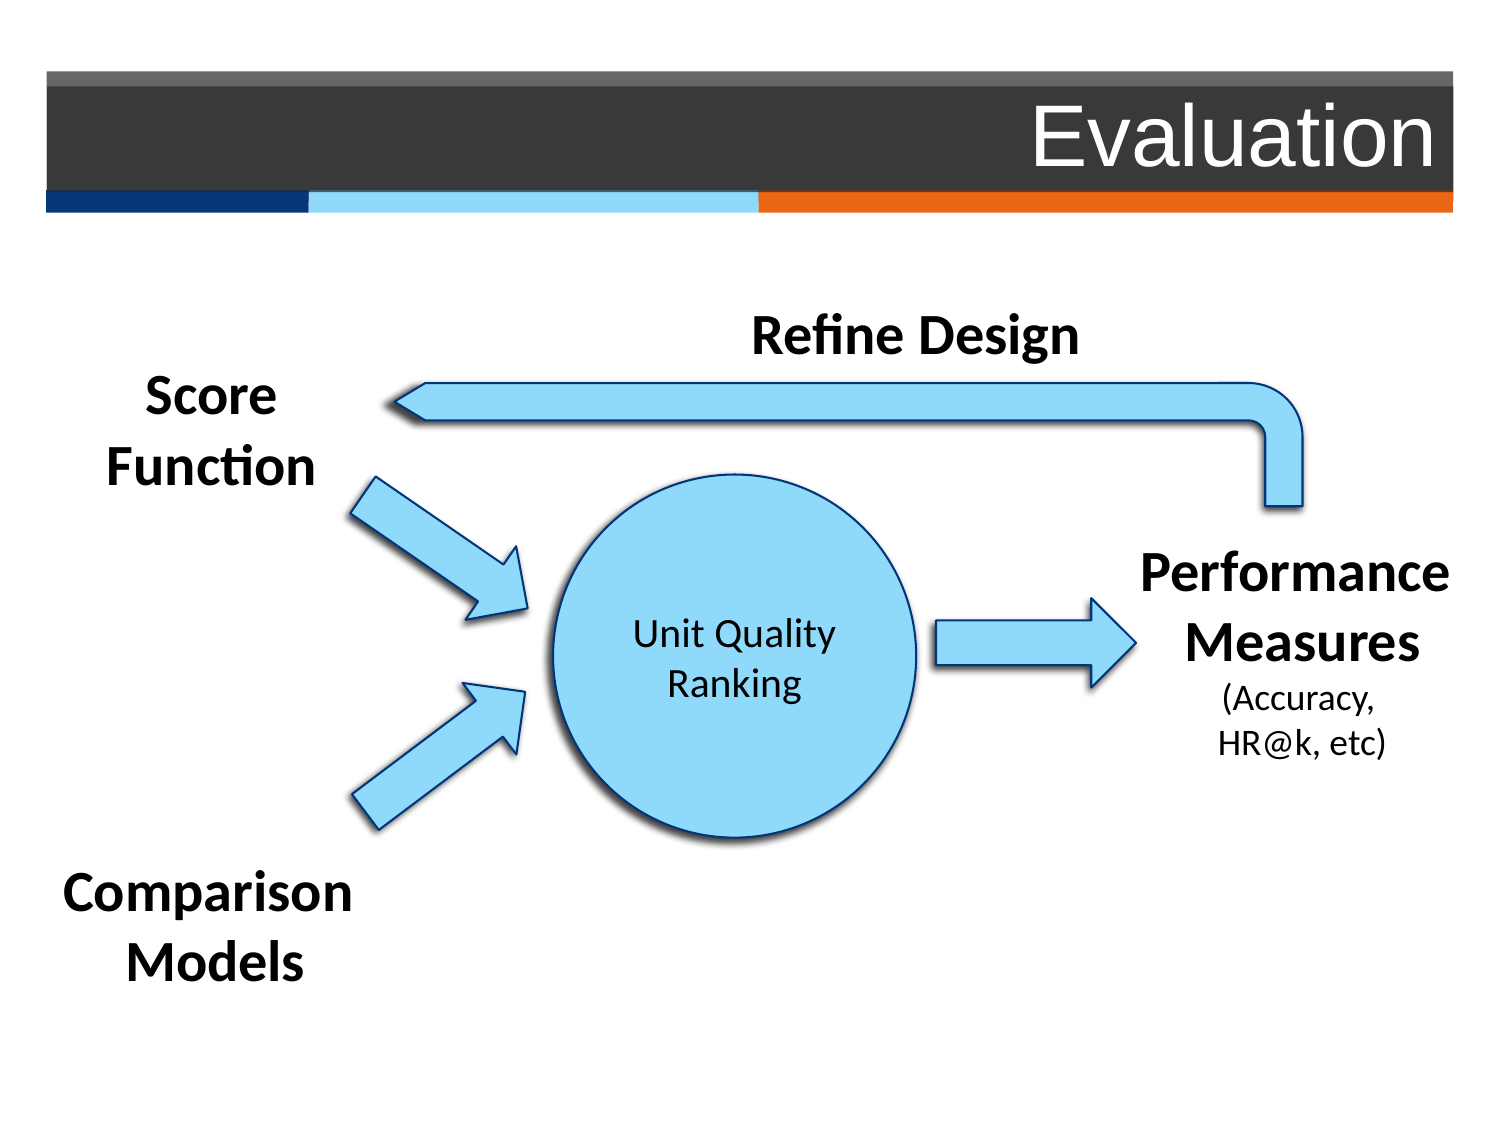

# Evaluation
Refine Design
Score
Function

Unit Quality Ranking

Performance
Measures
(Accuracy,
HR@k, etc)

Comparison
Models